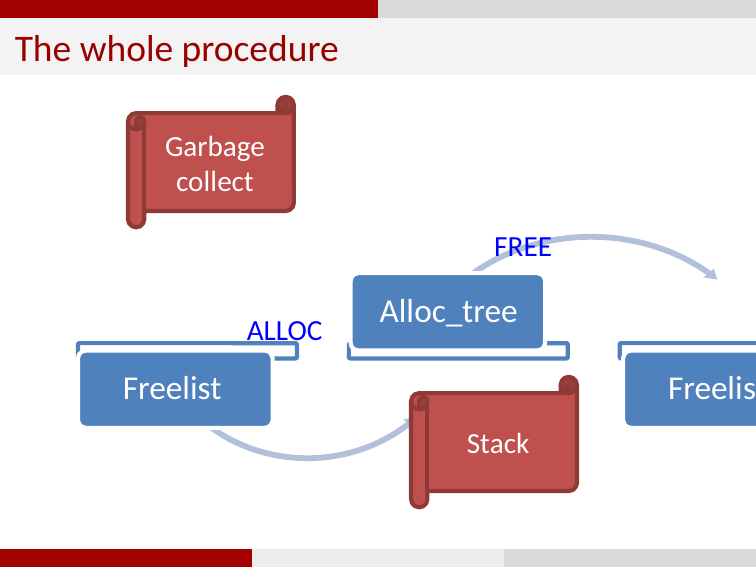

The whole procedure

Freelist
Alloc_tree
Freelist
FREE
ALLOC
Garbage collect
Stack

6